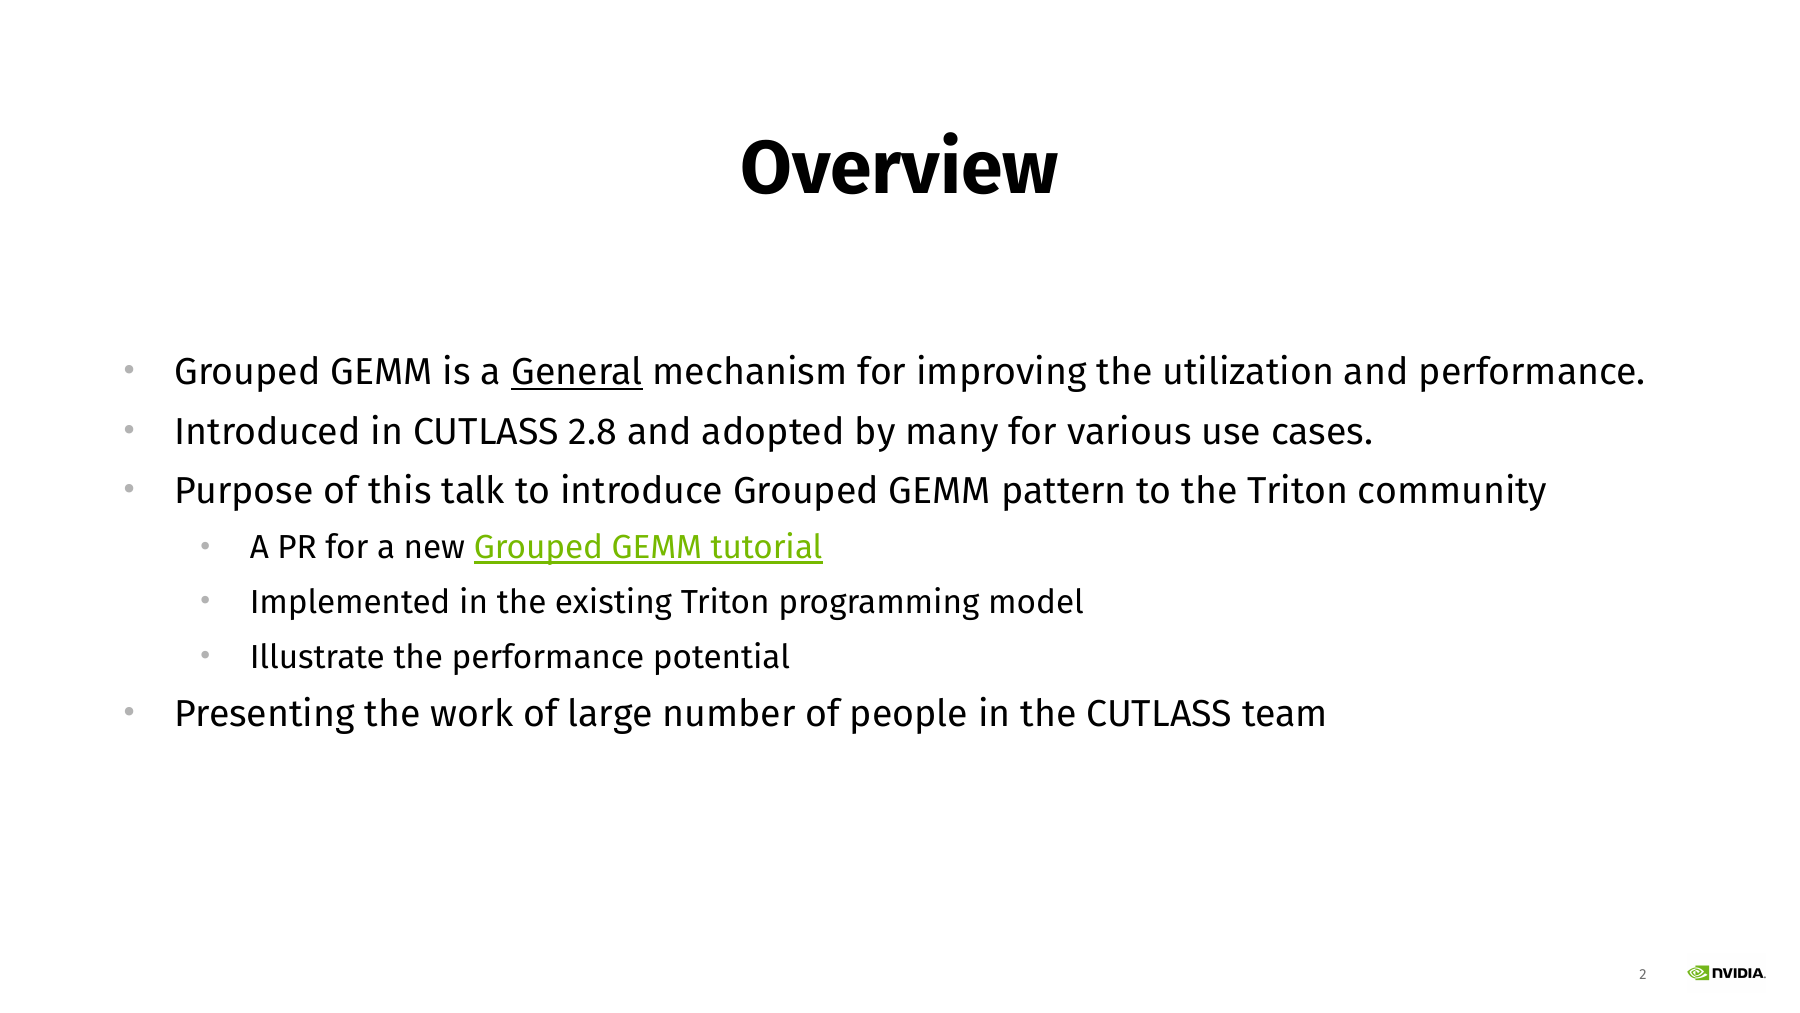

# Overview

Grouped GEMM is a General mechanism for improving the utilization and performance.
Introduced in CUTLASS 2.8 and adopted by many for various use cases.
Purpose of this talk to introduce Grouped GEMM pattern to the Triton community
A PR for a new Grouped GEMM tutorial
Implemented in the existing Triton programming model
Illustrate the performance potential
Presenting the work of large number of people in the CUTLASS team